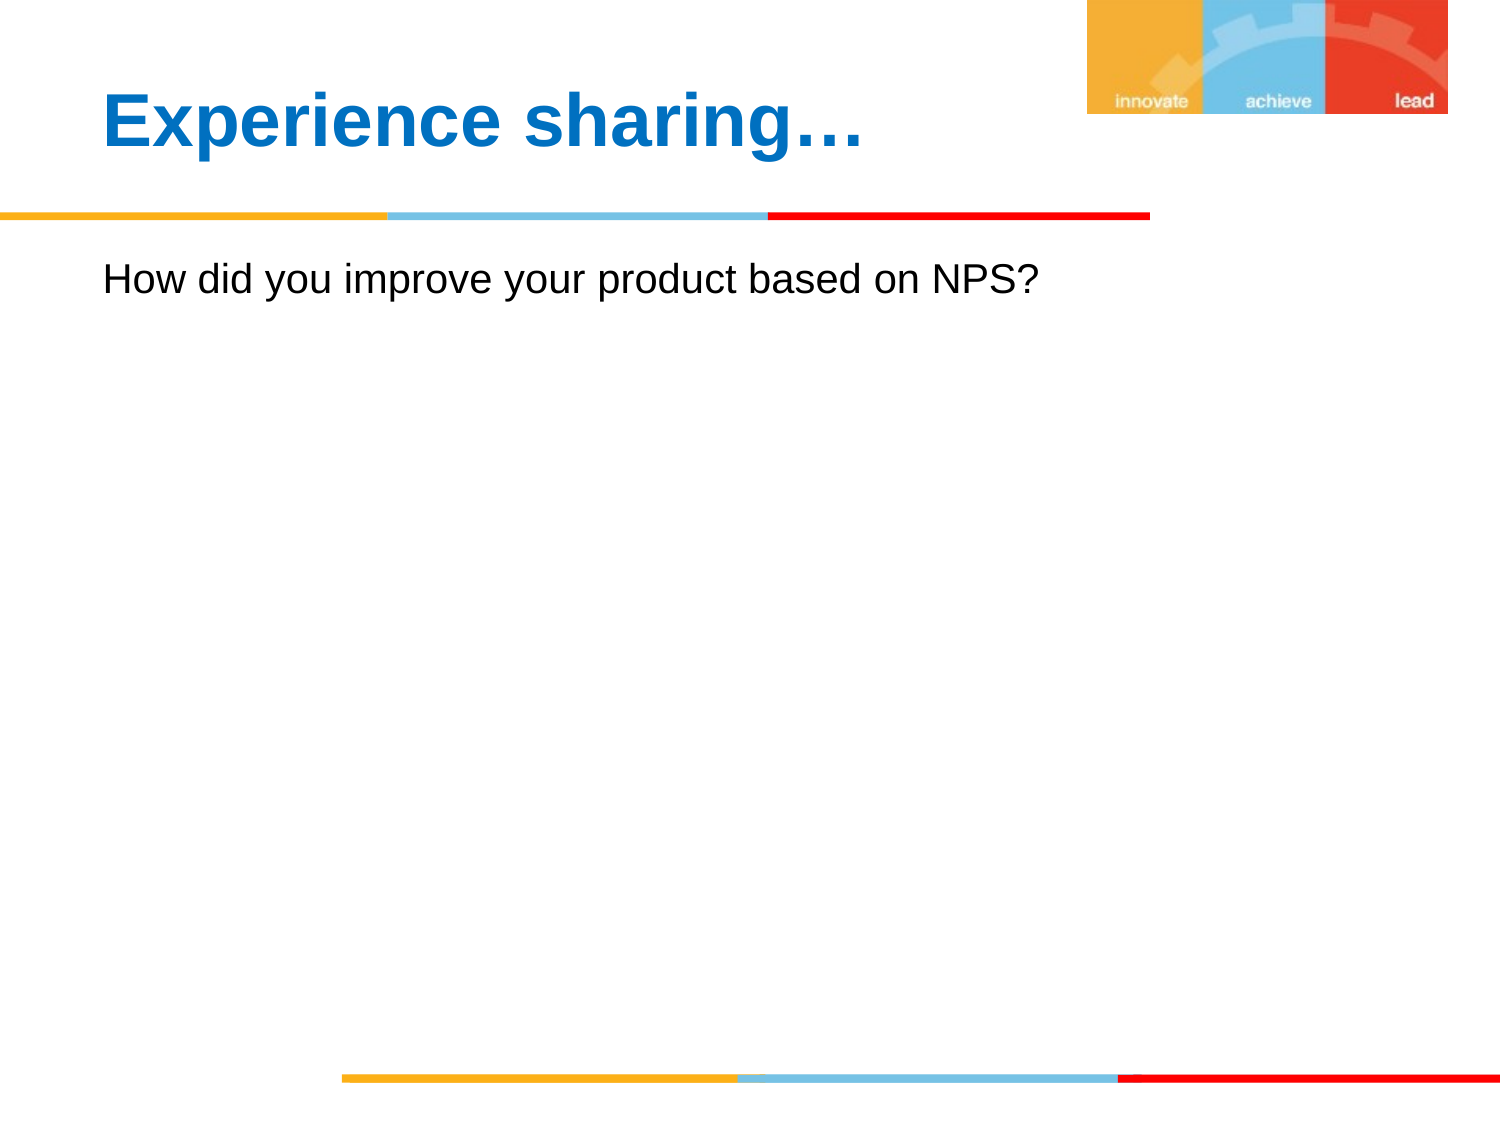

# Experience sharing…
How did you improve your product based on NPS?